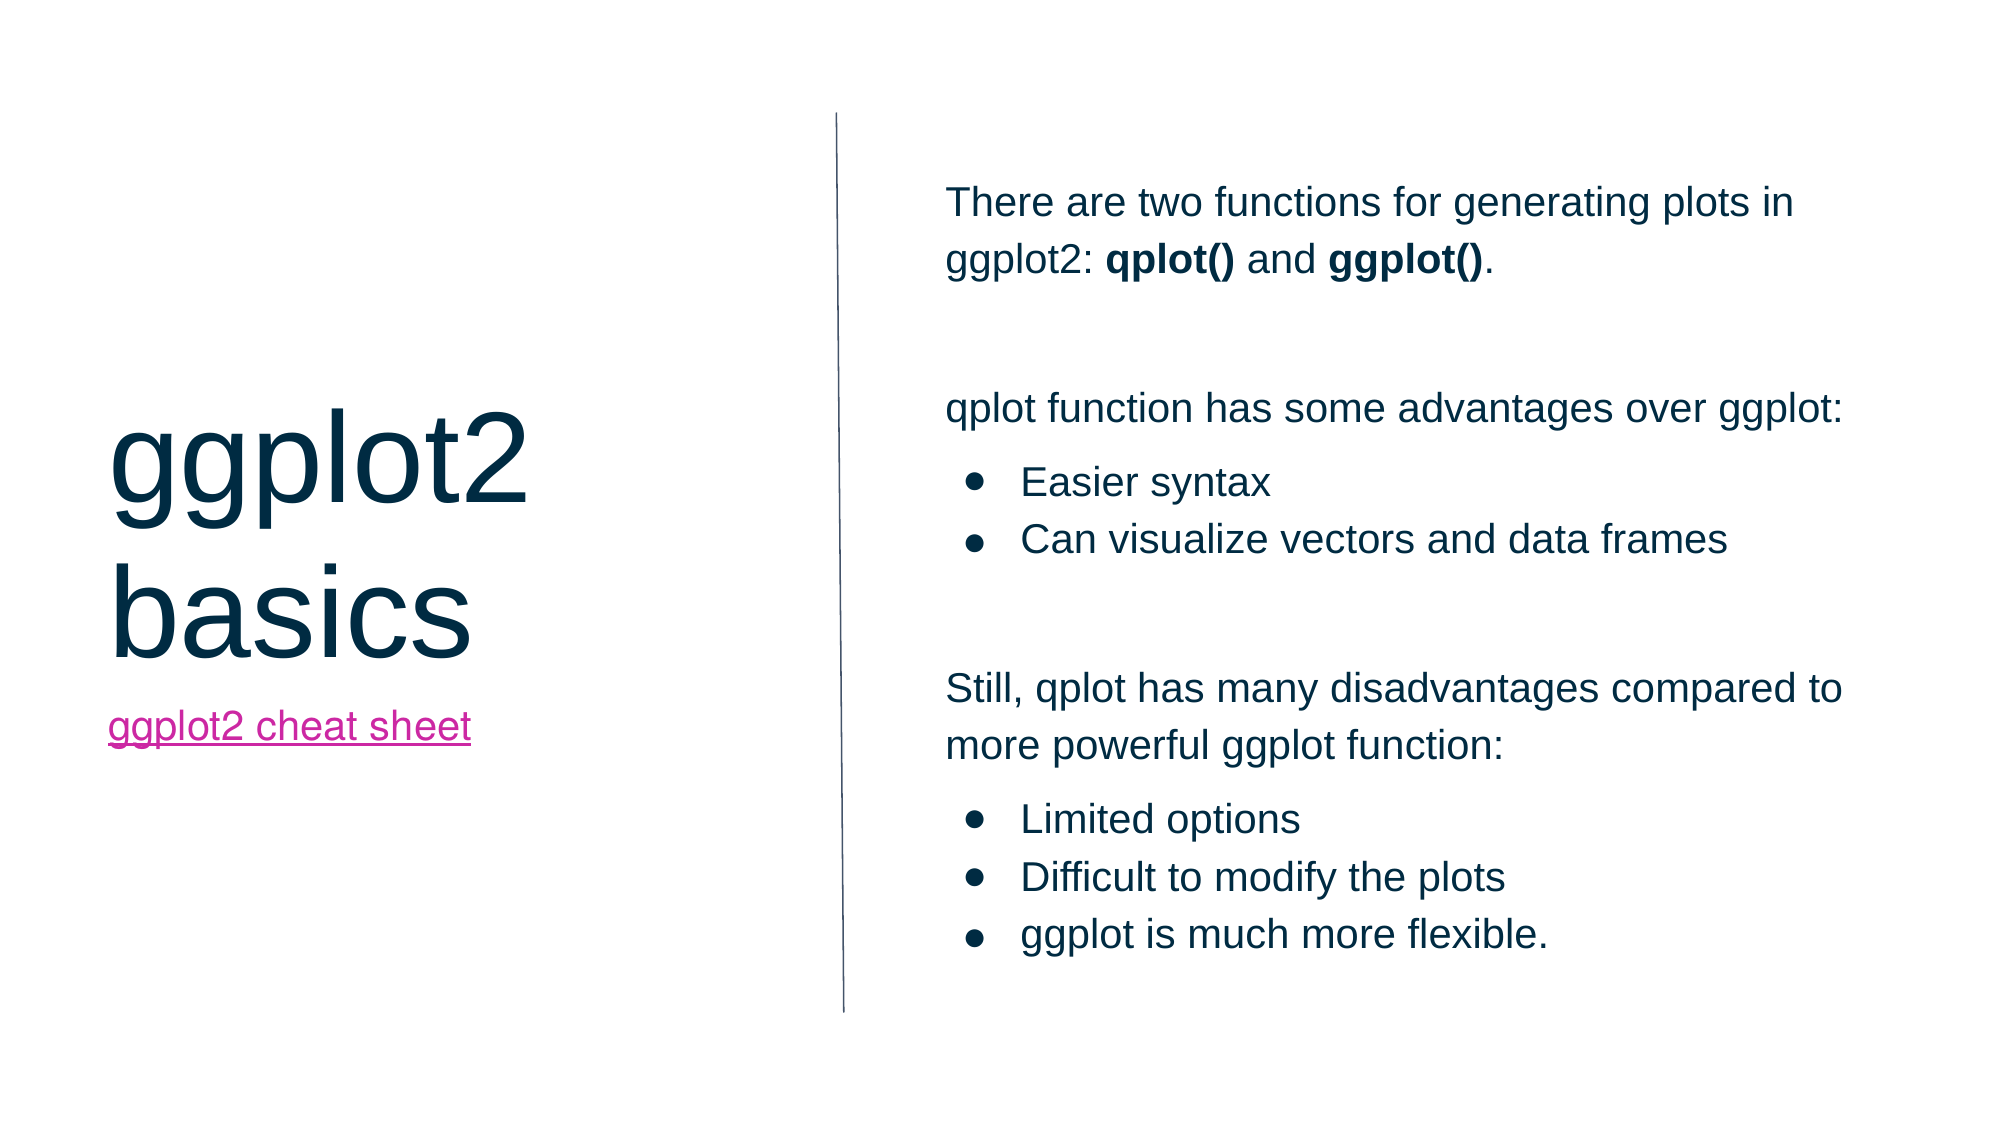

There are two functions for generating plots in ggplot2: qplot() and ggplot().

qplot function has some advantages over ggplot:
Easier syntax
Can visualize vectors and data frames

Still, qplot has many disadvantages compared to more powerful ggplot function:
Limited options
Difficult to modify the plots
ggplot is much more flexible.
ggplot2 basics
ggplot2 cheat sheet